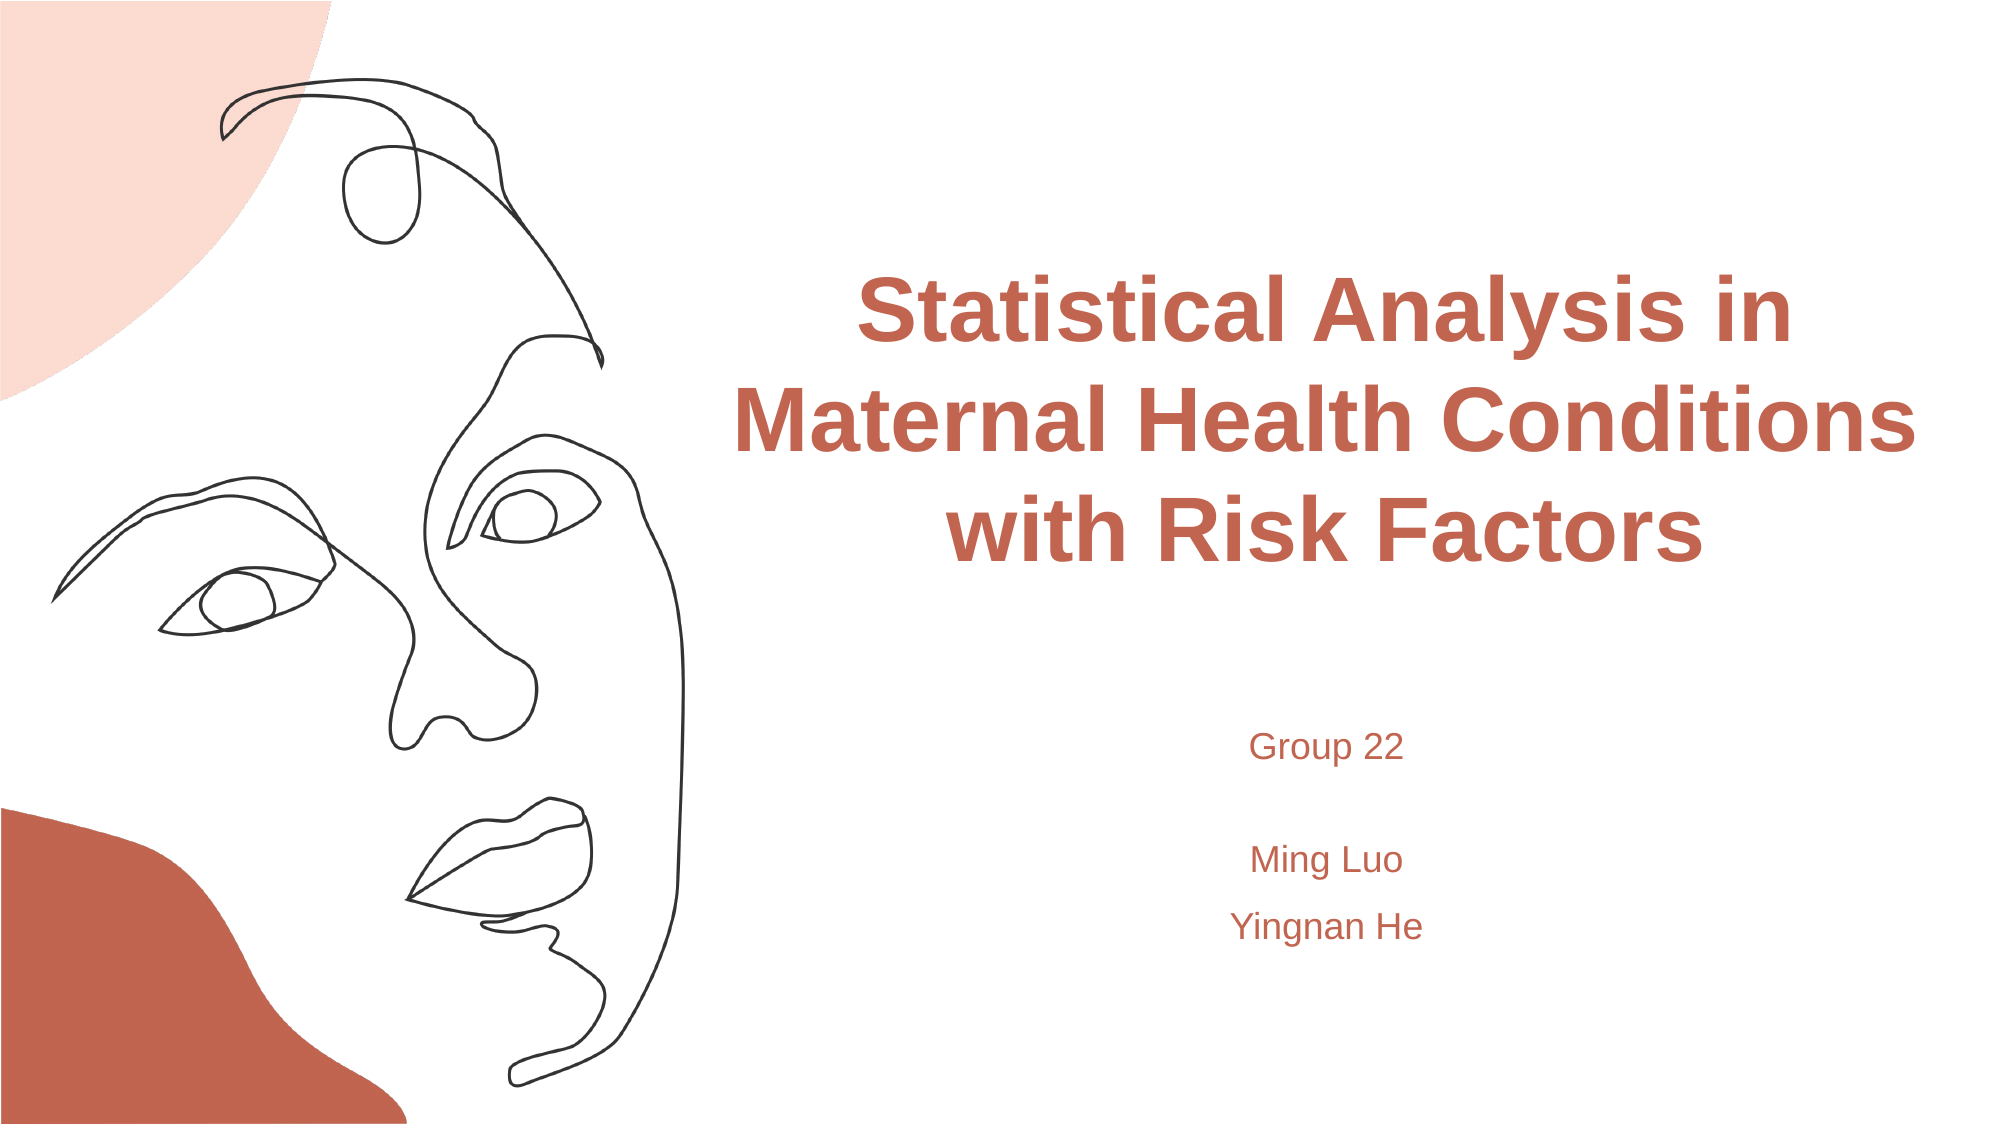

Statistical Analysis in Maternal Health Conditions with Risk Factors
Group 22

Ming Luo
Yingnan He